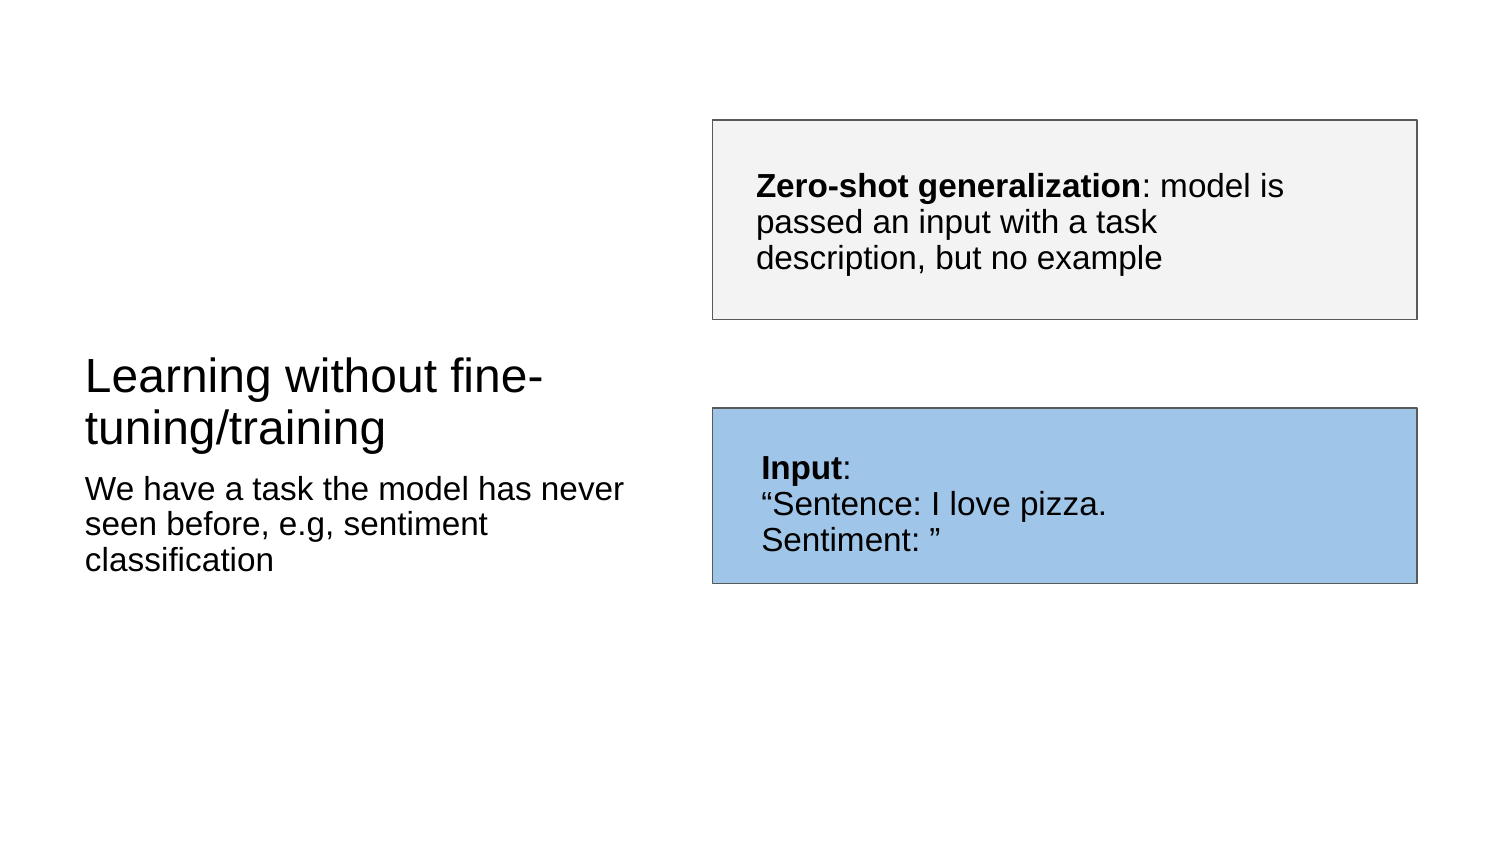

Zero-shot generalization: model is passed an input with a task description, but no example
# Learning without fine-tuning/training
Input:
“Sentence: I love pizza.
Sentiment: ”

We have a task the model has never seen before, e.g, sentiment classification